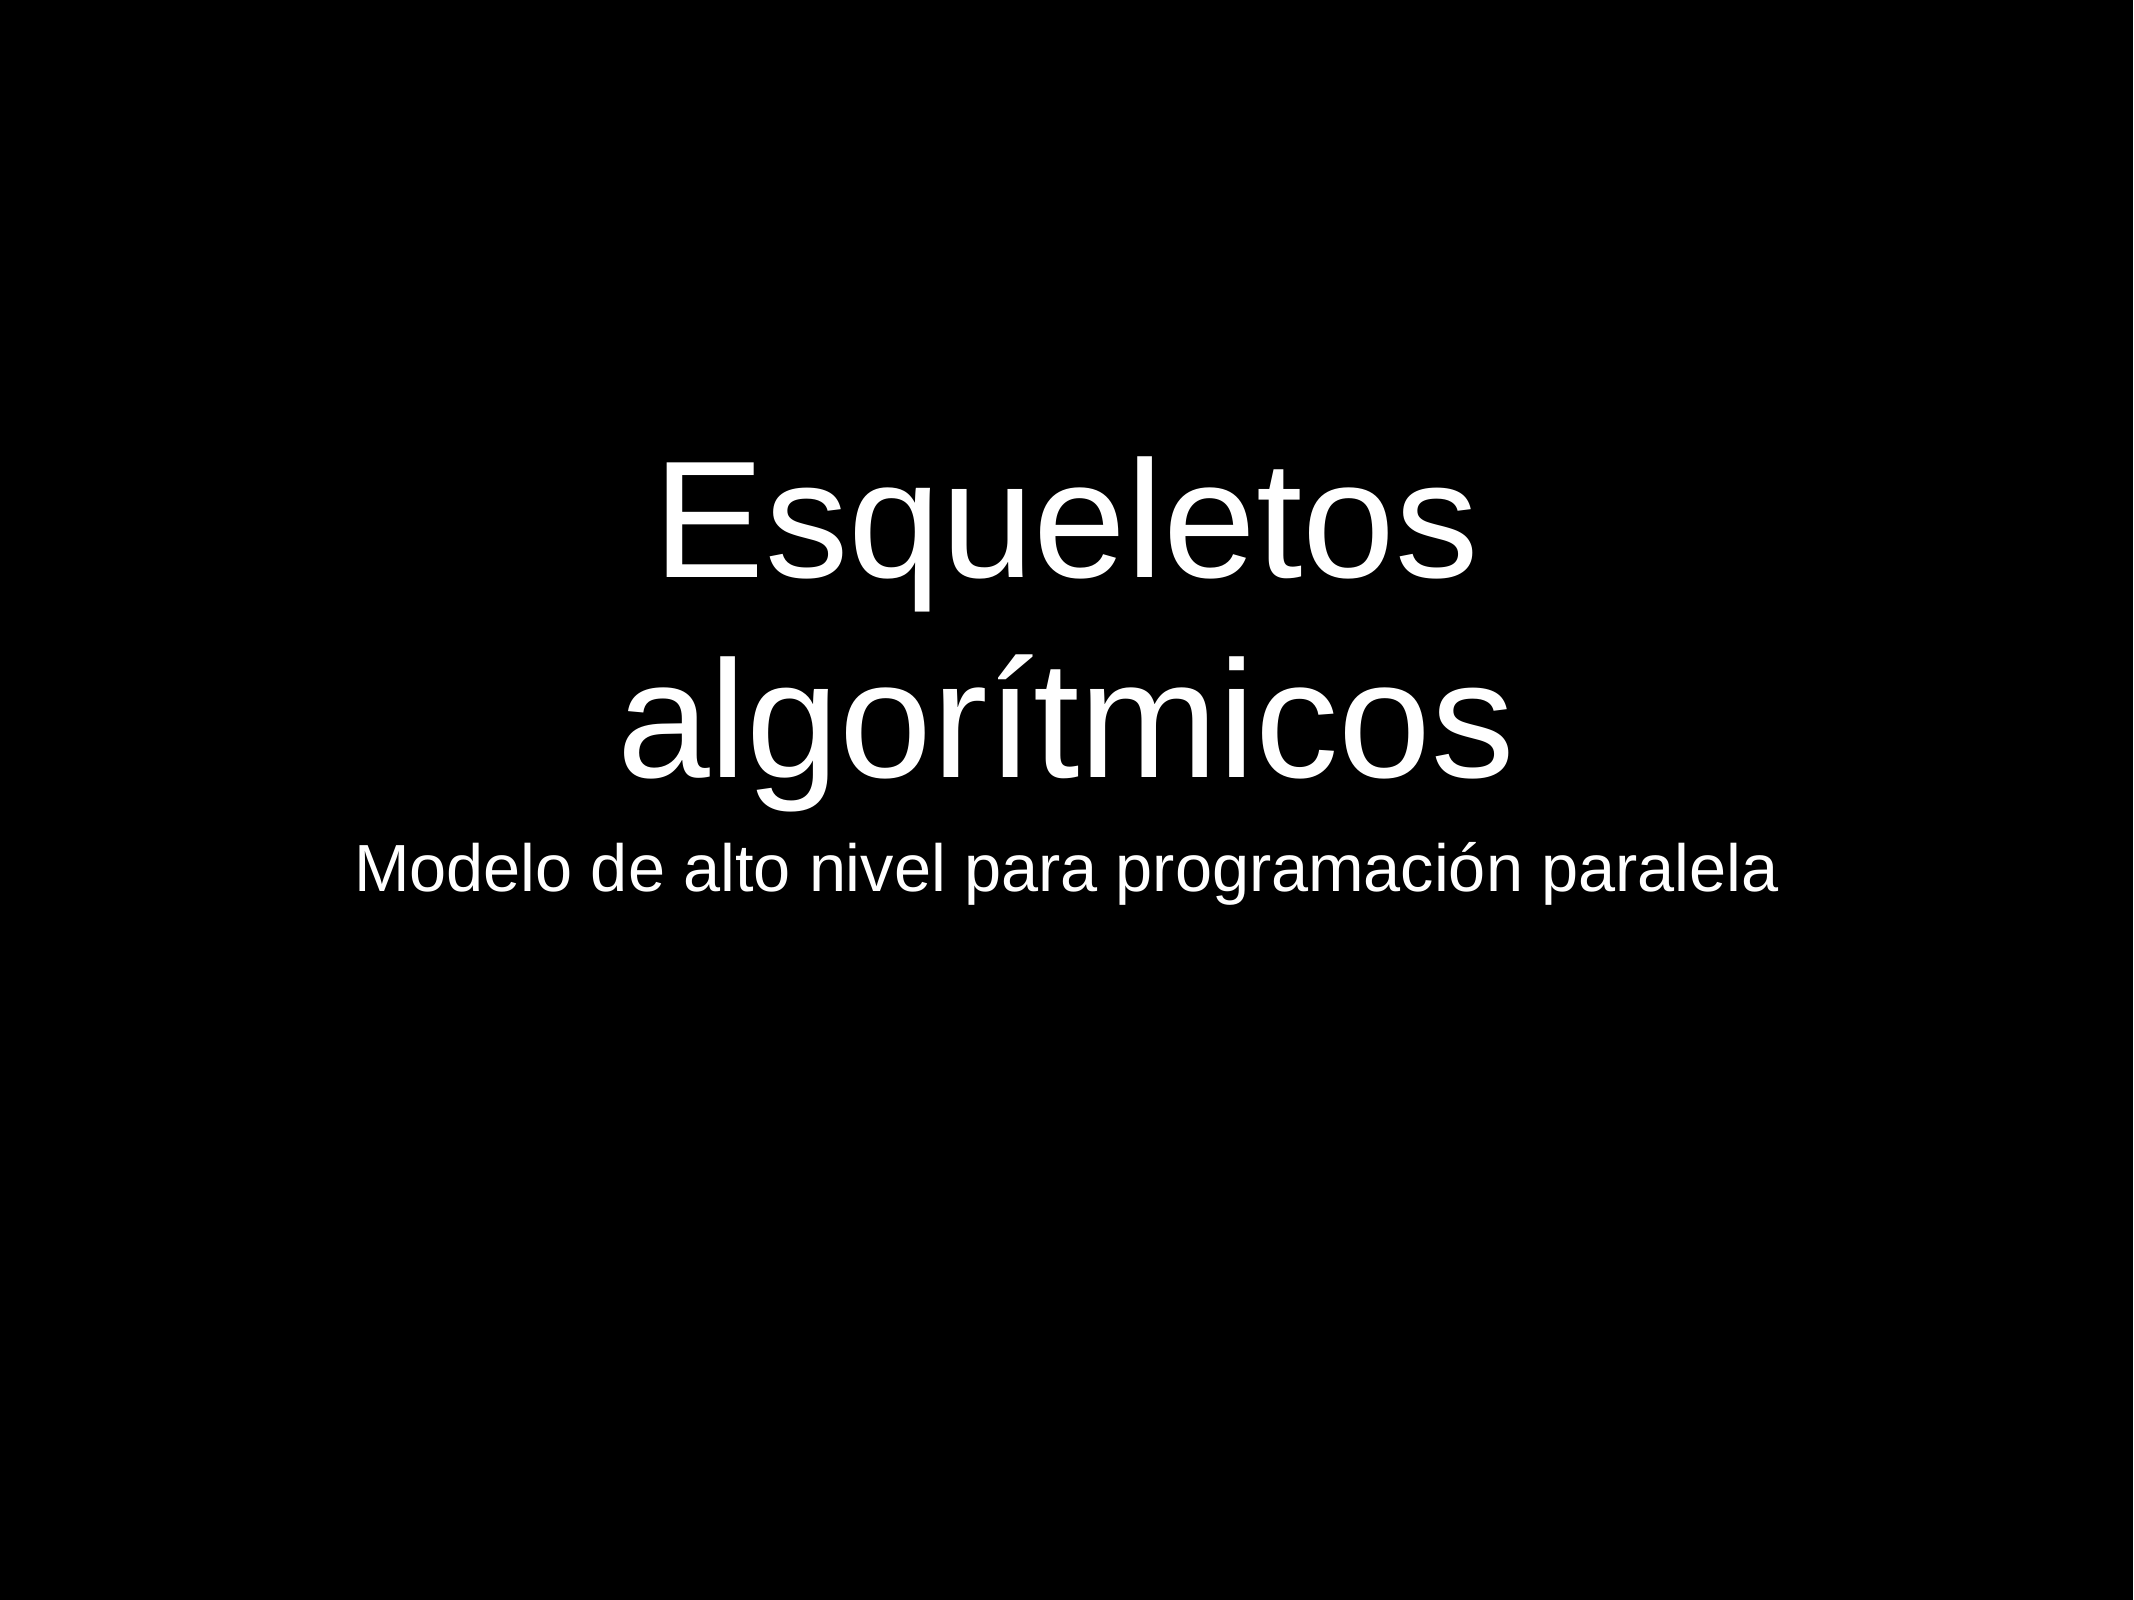

# Esqueletos algorítmicos
Modelo de alto nivel para programación paralela